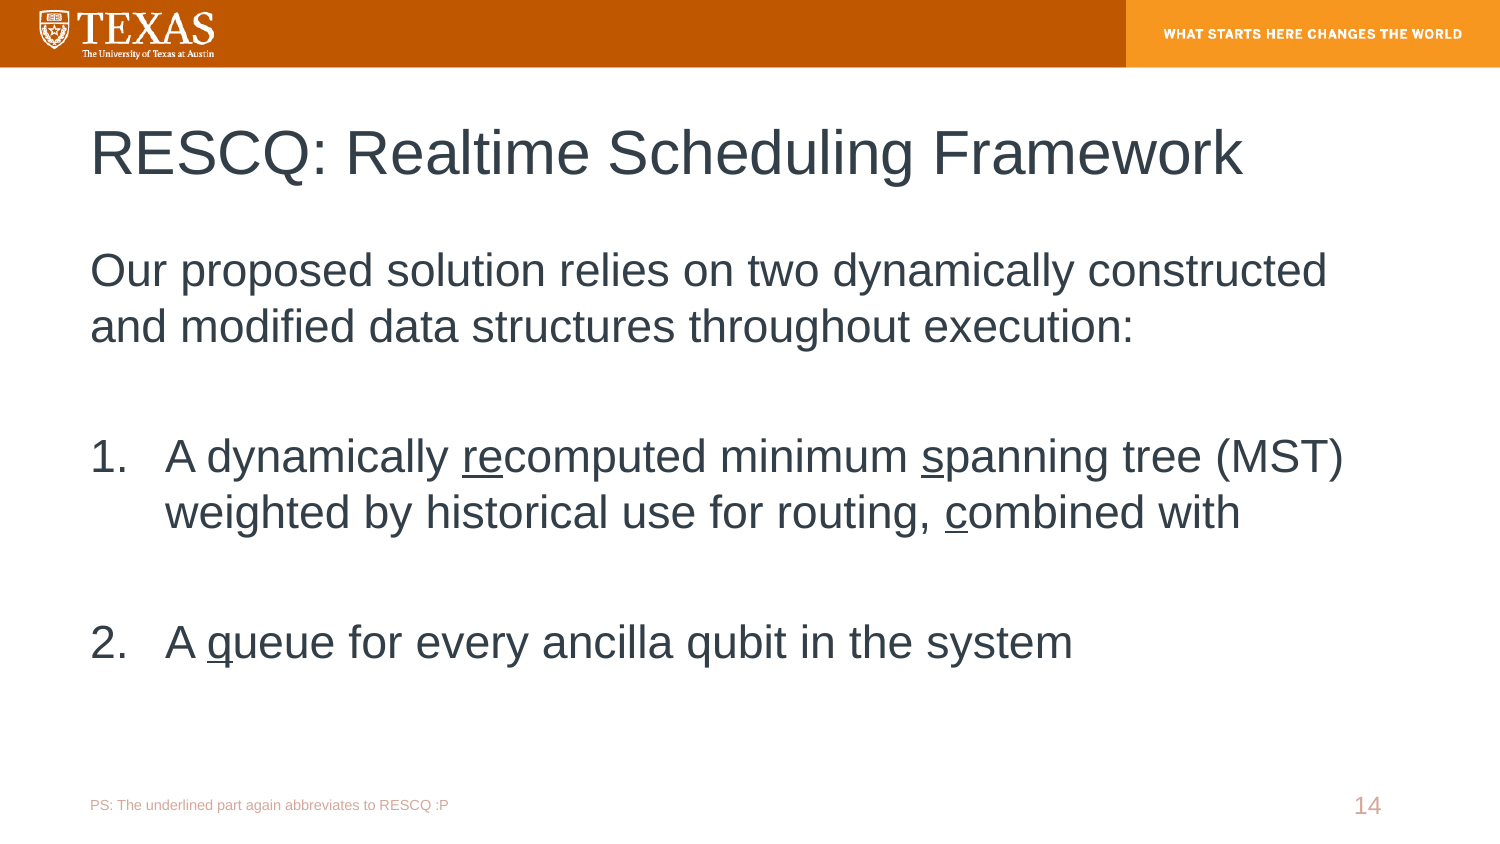

# RESCQ: Realtime Scheduling Framework
Our proposed solution relies on two dynamically constructed and modified data structures throughout execution:

A dynamically recomputed minimum spanning tree (MST) weighted by historical use for routing, combined with

A queue for every ancilla qubit in the system
14
PS: The underlined part again abbreviates to RESCQ :P